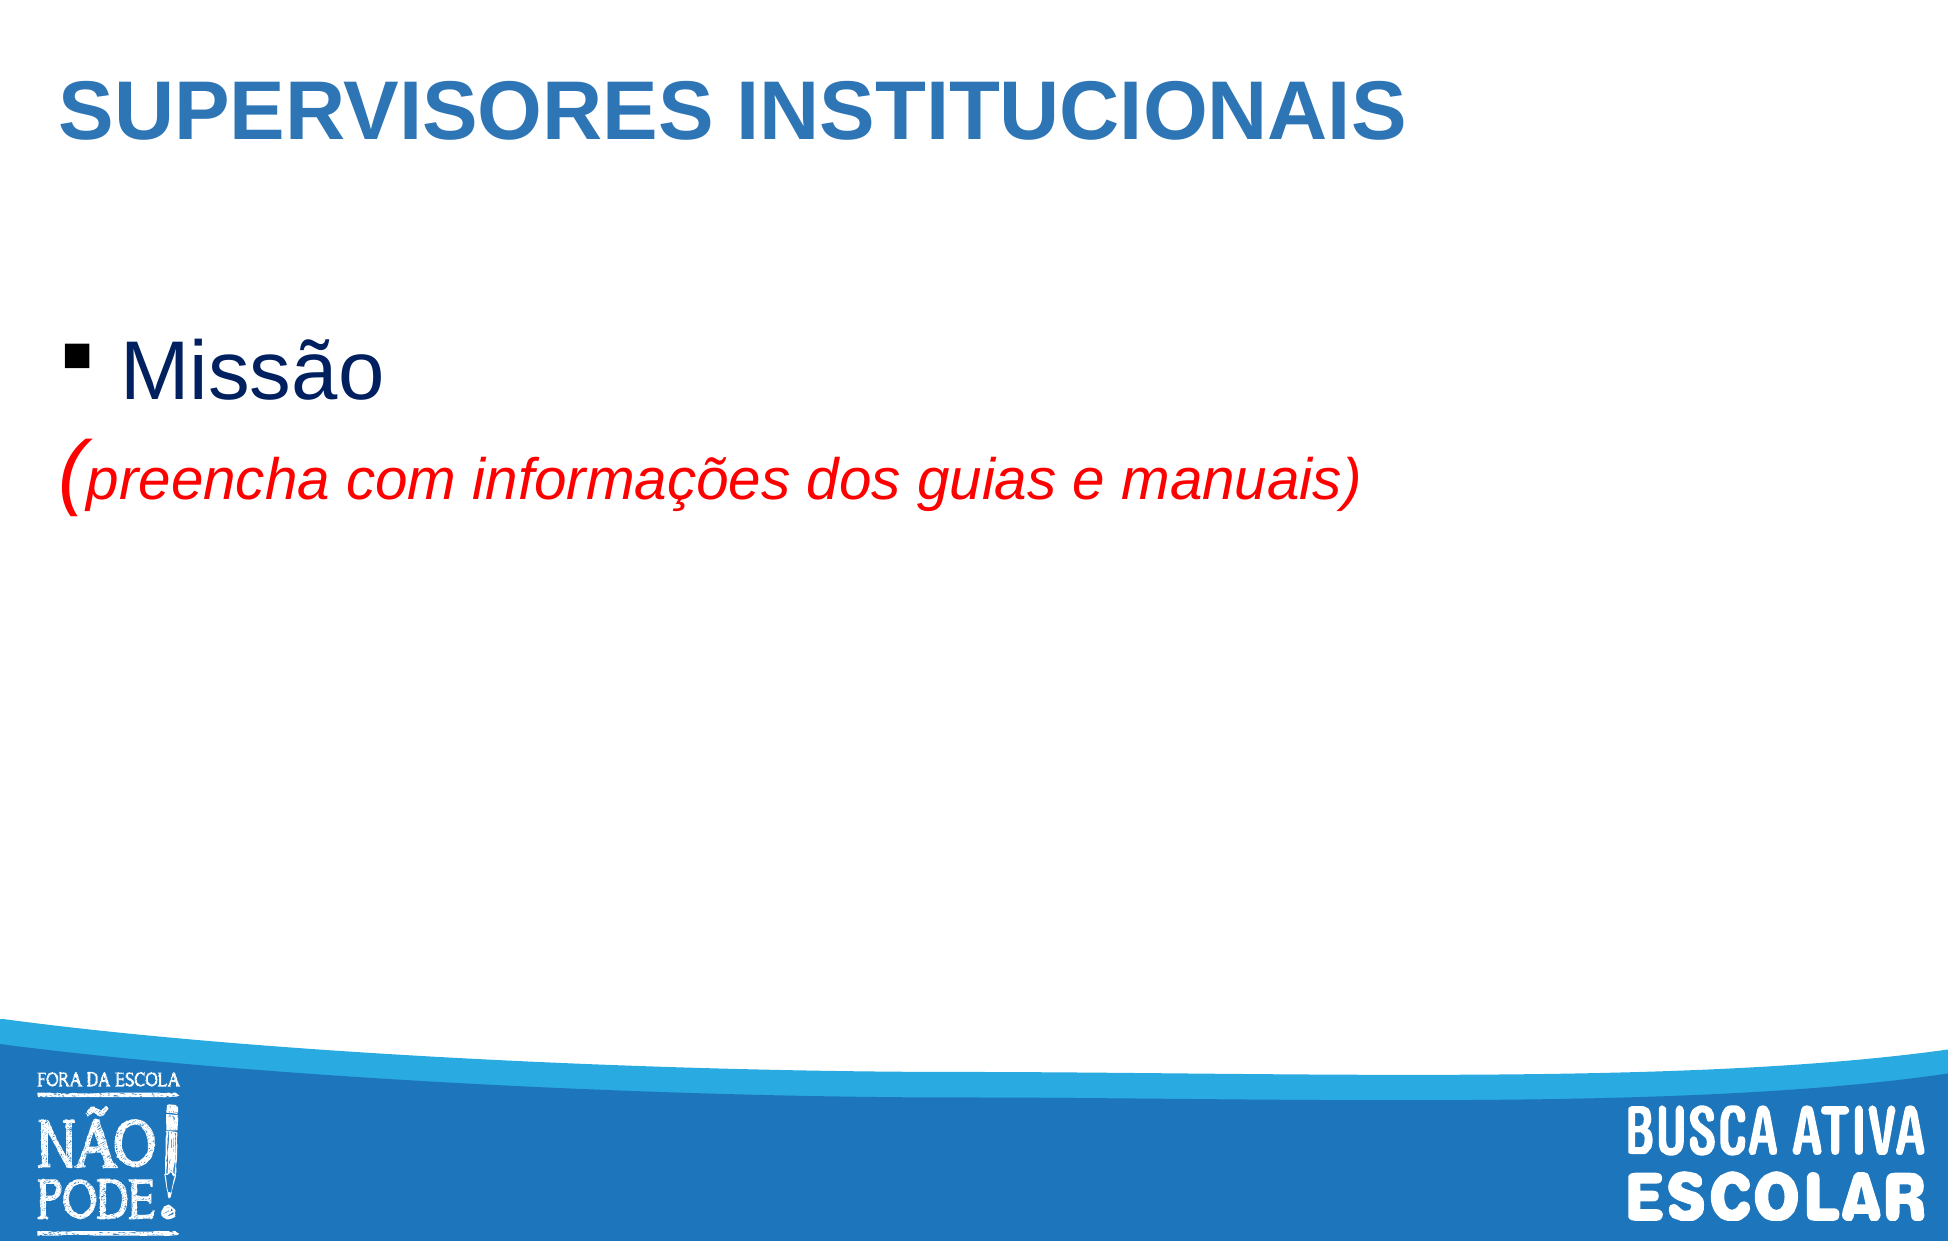

# SUPERVISORES INSTITUCIONAIS
 Missão
(preencha com informações dos guias e manuais)